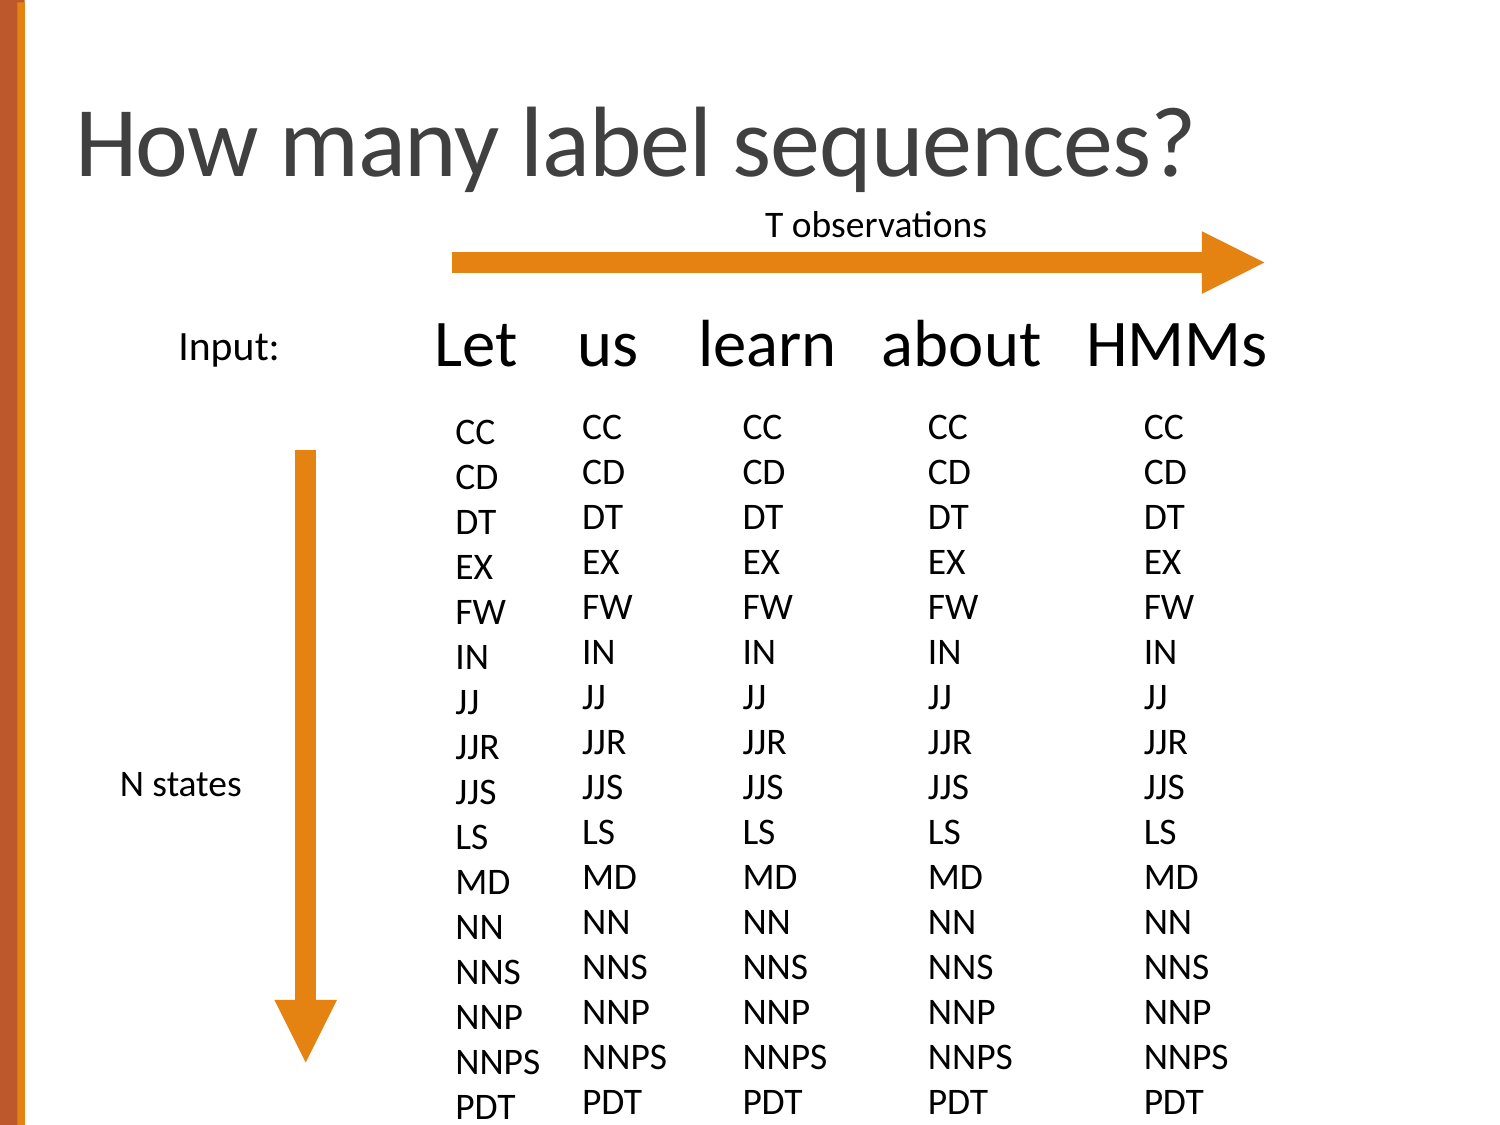

# How many label sequences?
T observations
N states
Let    us    learn   about   HMMs
Input:

CC
CD
DT
EX
FW
IN
JJ
JJR
JJS
LS
MD
NN
NNS
NNP
NNPS
PDT
POS
PRP
PRP$
RB
RBR
RBS
RP
SYM
TO
UH
VB
VBD
VBG
VBN
VBP
VBZ
WDT
WP
WP$
WRB

CC
CD
DT
EX
FW
IN
JJ
JJR
JJS
LS
MD
NN
NNS
NNP
NNPS
PDT
POS
PRP
PRP$
RB
RBR
RBS
RP
SYM
TO
UH
VB
VBD
VBG
VBN
VBP
VBZ
WDT
WP
WP$
WRB

CC
CD
DT
EX
FW
IN
JJ
JJR
JJS
LS
MD
NN
NNS
NNP
NNPS
PDT
POS
PRP
PRP$
RB
RBR
RBS
RP
SYM
TO
UH
VB
VBD
VBG
VBN
VBP
VBZ
WDT
WP
WP$
WRB

CC
CD
DT
EX
FW
IN
JJ
JJR
JJS
LS
MD
NN
NNS
NNP
NNPS
PDT
POS
PRP
PRP$
RB
RBR
RBS
RP
SYM
TO
UH
VB
VBD
VBG
VBN
VBP
VBZ
WDT
WP
WP$
WRB

CC
CD
DT
EX
FW
IN
JJ
JJR
JJS
LS
MD
NN
NNS
NNP
NNPS
PDT
POS
PRP
PRP$
RB
RBR
RBS
RP
SYM
TO
UH
VB
VBD
VBG
VBN
VBP
VBZ
WDT
WP
WP$
WRB